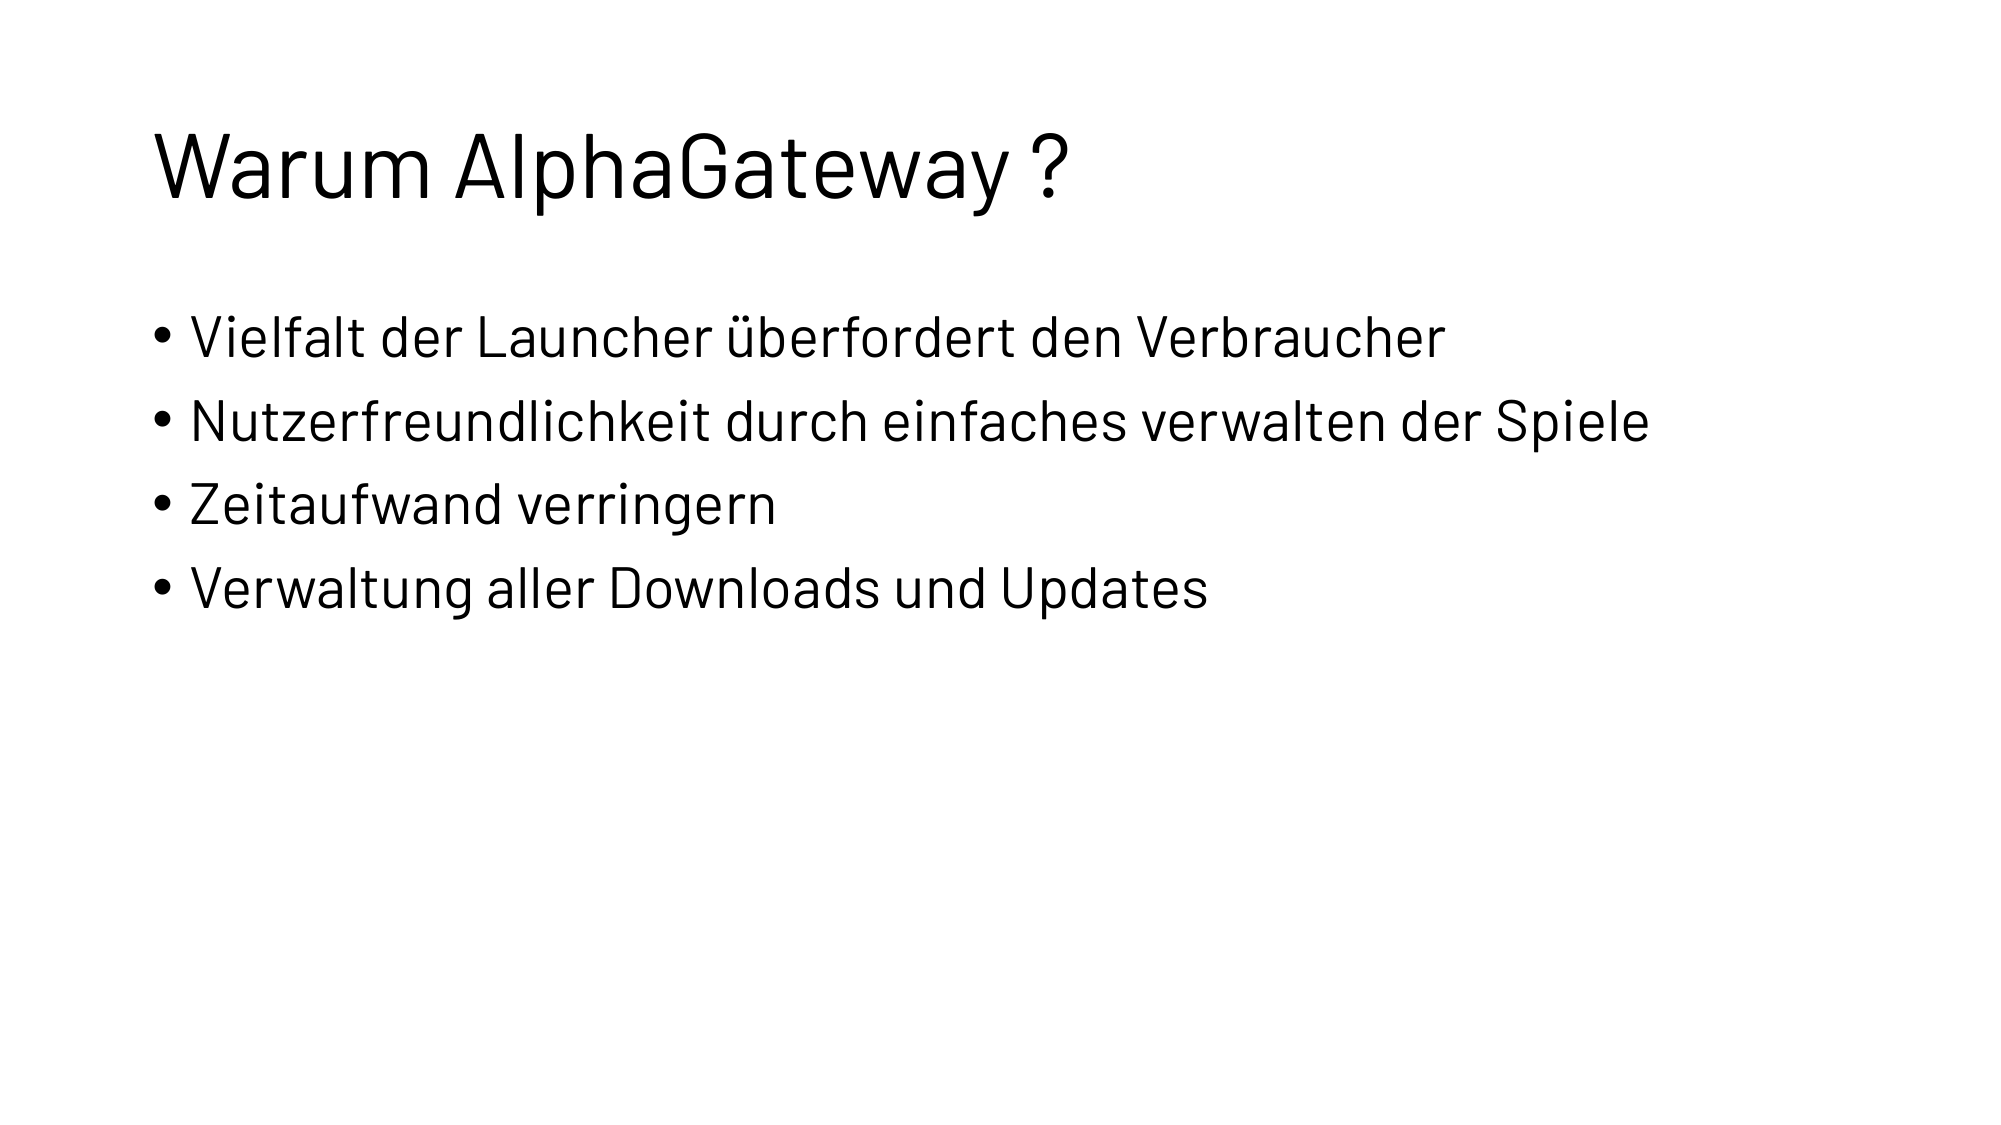

# Warum AlphaGateway ?
Vielfalt der Launcher überfordert den Verbraucher
Nutzerfreundlichkeit durch einfaches verwalten der Spiele
Zeitaufwand verringern
Verwaltung aller Downloads und Updates